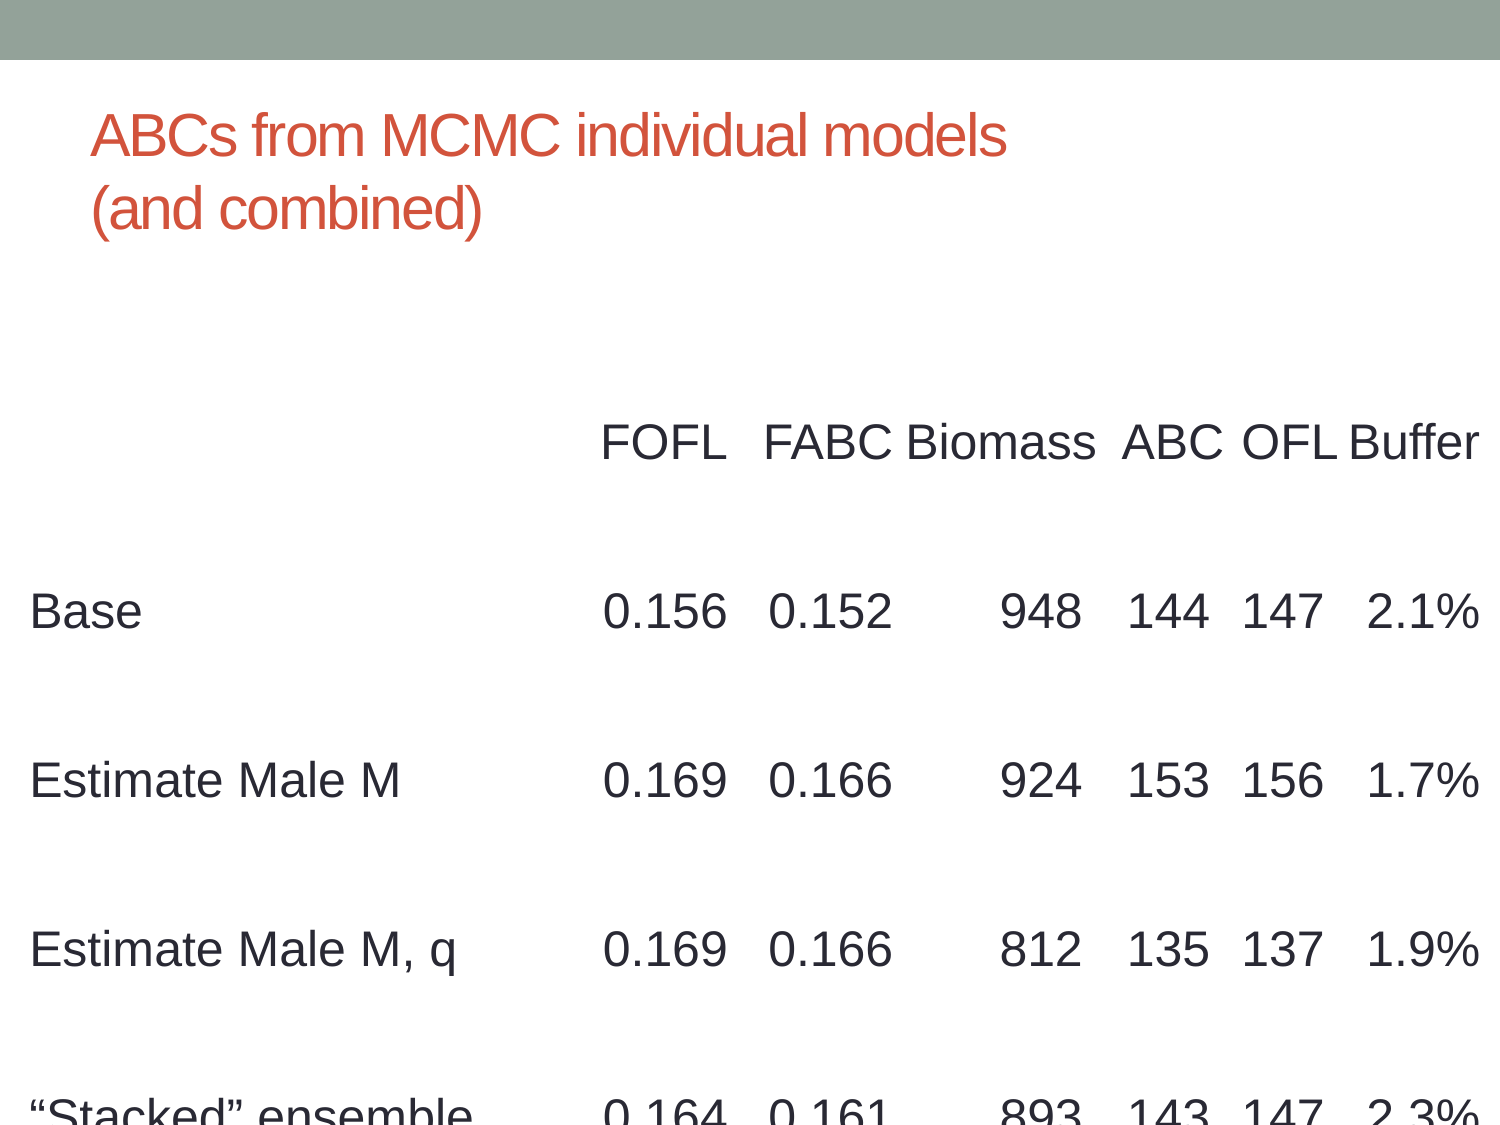

# ABCs from MCMC individual models (and combined)
|  | FOFL | FABC | Biomass | ABC | OFL | Buffer |
| --- | --- | --- | --- | --- | --- | --- |
| Base | 0.156 | 0.152 | 948 | 144 | 147 | 2.1% |
| Estimate Male M | 0.169 | 0.166 | 924 | 153 | 156 | 1.7% |
| Estimate Male M, q | 0.169 | 0.166 | 812 | 135 | 137 | 1.9% |
| “Stacked” ensemble | 0.164 | 0.161 | 893 | 143 | 147 | 2.3% |
| Mean point estimates | 0.165 | 0.161 | 895 | 144 | 147 | 1.8% |